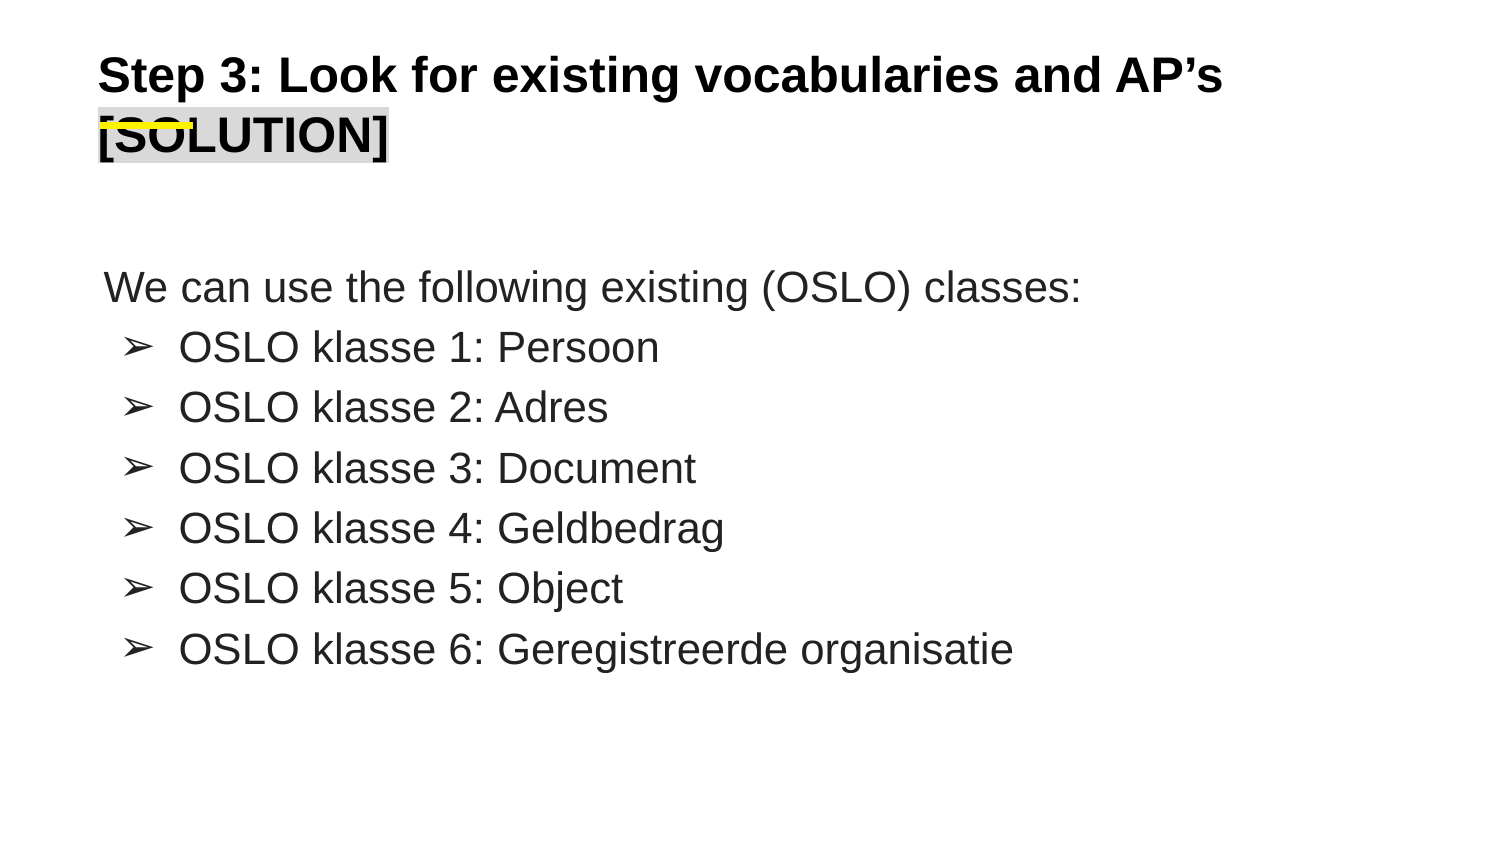

Step 3: Look for existing vocabularies and AP’s [SOLUTION]

We can use the following existing (OSLO) classes:
OSLO klasse 1: Persoon
OSLO klasse 2: Adres
OSLO klasse 3: Document
OSLO klasse 4: Geldbedrag
OSLO klasse 5: Object
OSLO klasse 6: Geregistreerde organisatie